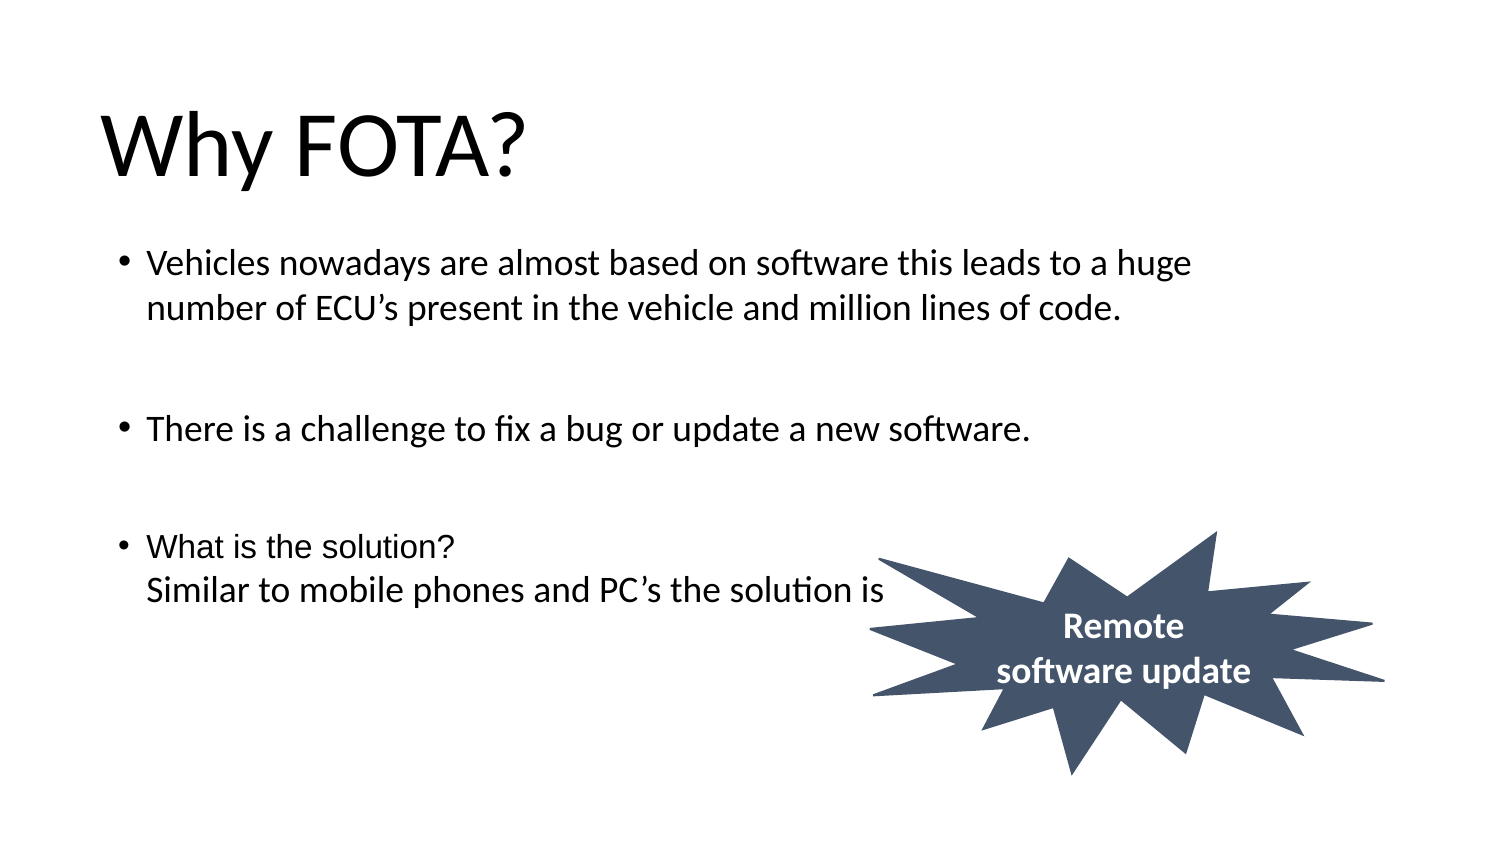

# Why FOTA?
Vehicles nowadays are almost based on software this leads to a huge number of ECU’s present in the vehicle and million lines of code.

There is a challenge to fix a bug or update a new software.

What is the solution?
Similar to mobile phones and PC’s the solution is

Remote software update